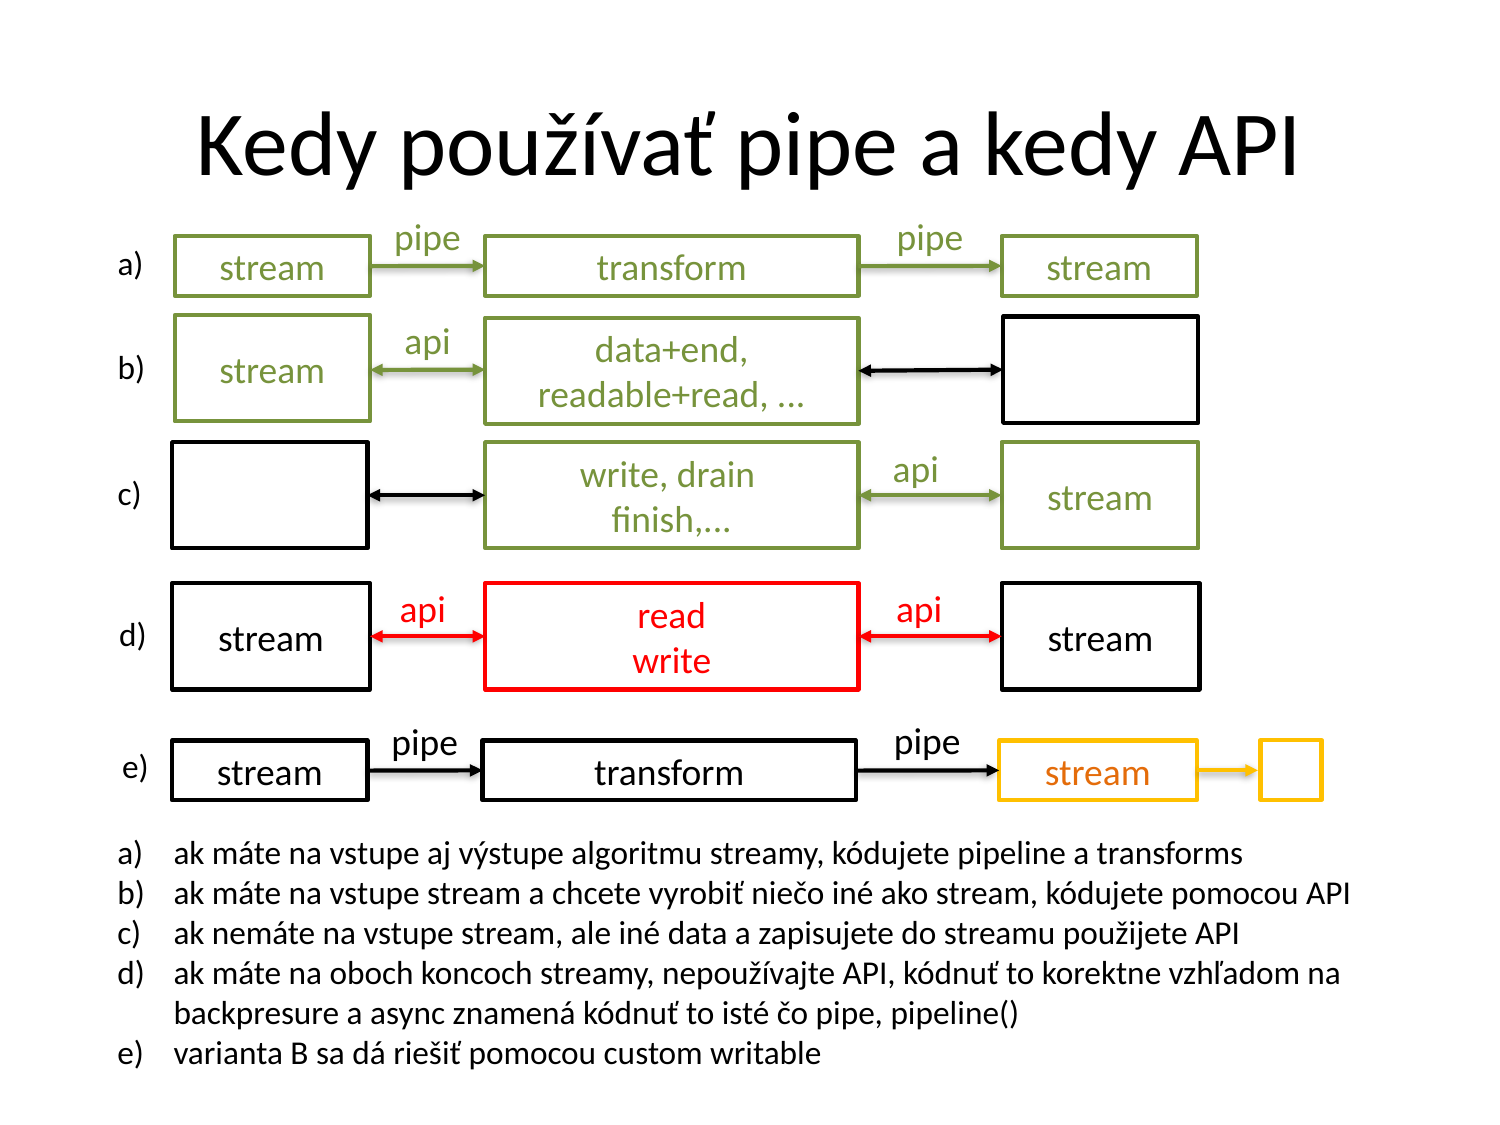

# Kedy používať pipe a kedy API
pipe
pipe
a)
stream
stream
transform
api
stream

data+end, readable+read, ...
b)
api

write, drain
finish,...

stream
c)
api
api
stream
read
write
stream
d)
pipe
pipe
e)

stream
stream
transform
ak máte na vstupe aj výstupe algoritmu streamy, kódujete pipeline a transforms
ak máte na vstupe stream a chcete vyrobiť niečo iné ako stream, kódujete pomocou API
ak nemáte na vstupe stream, ale iné data a zapisujete do streamu použijete API
ak máte na oboch koncoch streamy, nepoužívajte API, kódnuť to korektne vzhľadom na backpresure a async znamená kódnuť to isté čo pipe, pipeline()
varianta B sa dá riešiť pomocou custom writable